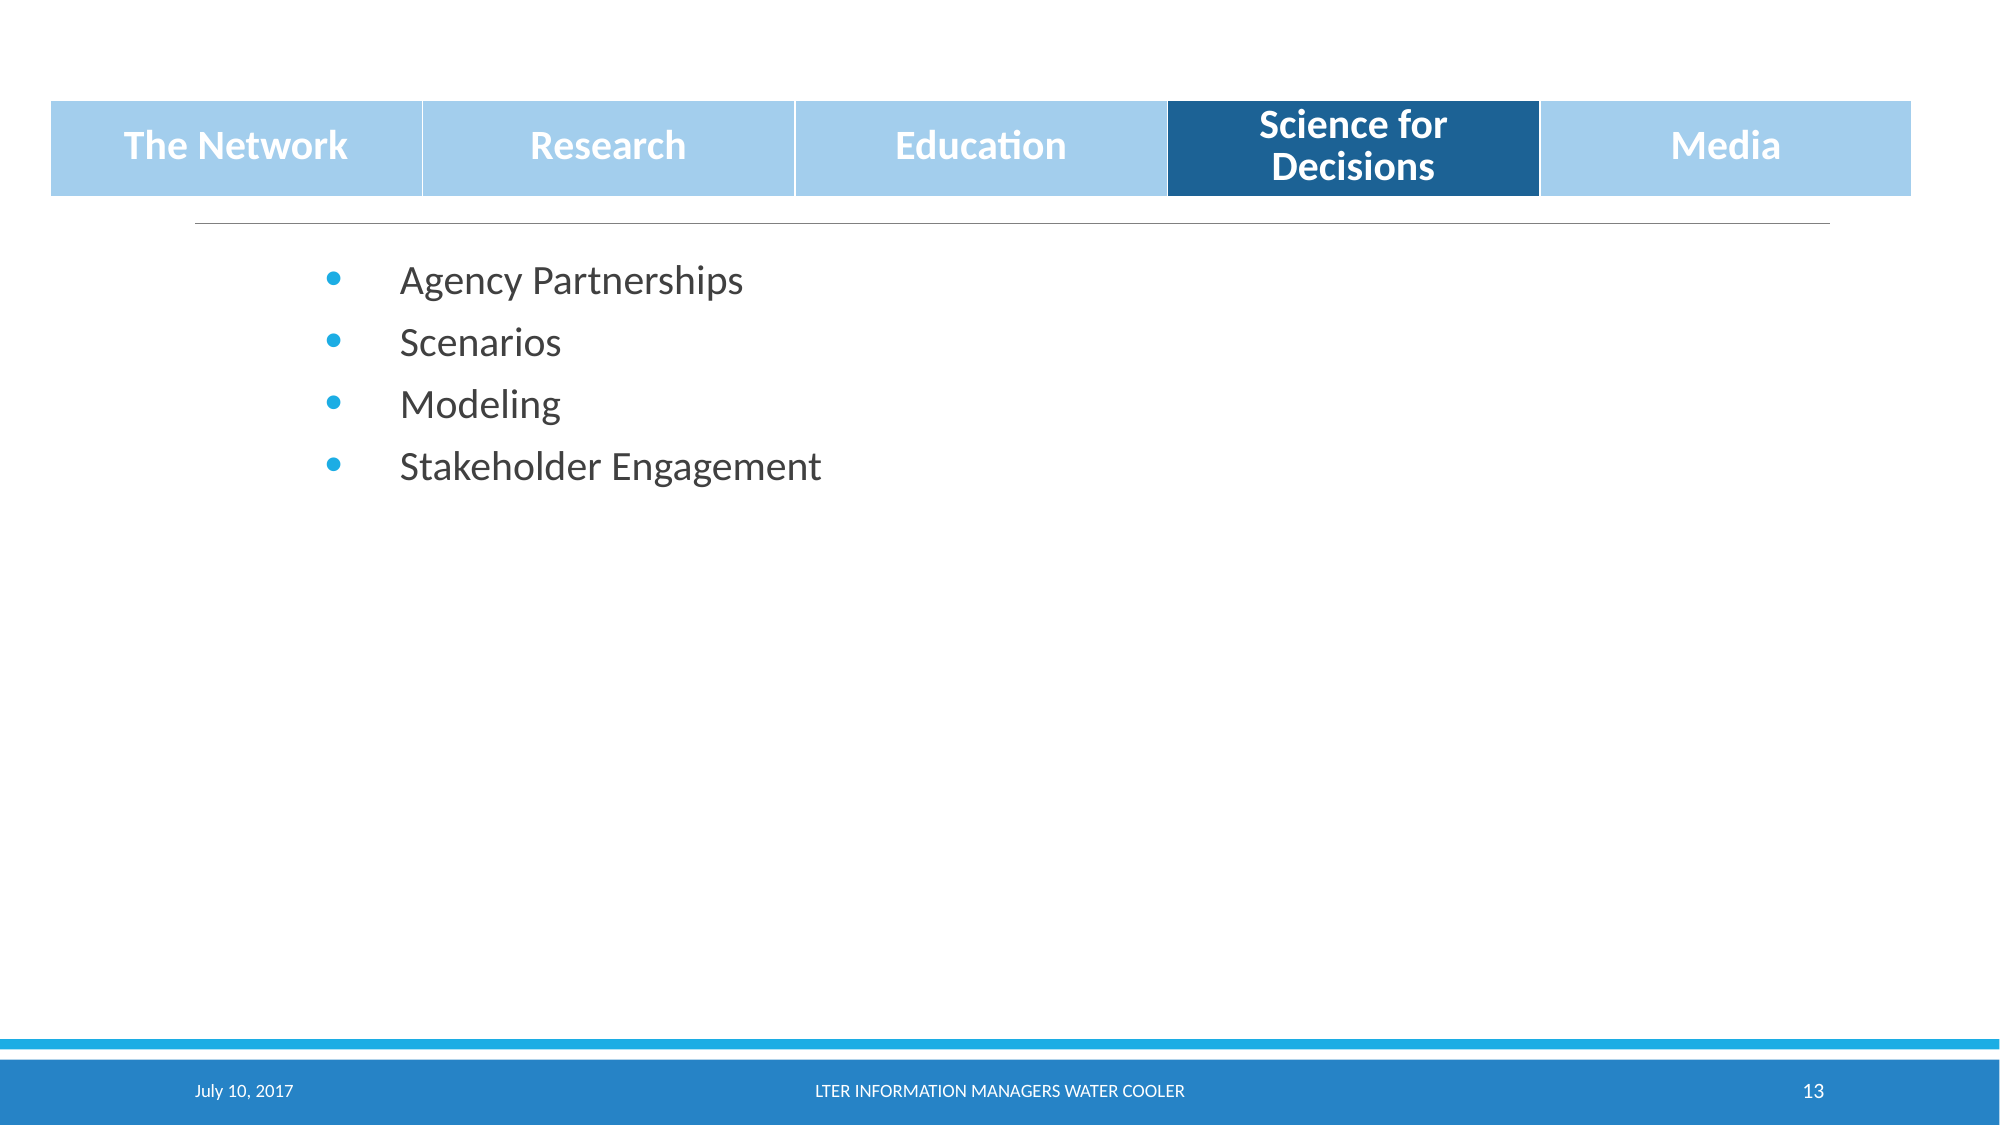

#
| The Network | Research | Education | Science for Decisions | Media |
| --- | --- | --- | --- | --- |
Agency Partnerships
Scenarios
Modeling
Stakeholder Engagement

July 10, 2017
LTER Information Managers Water Cooler
13